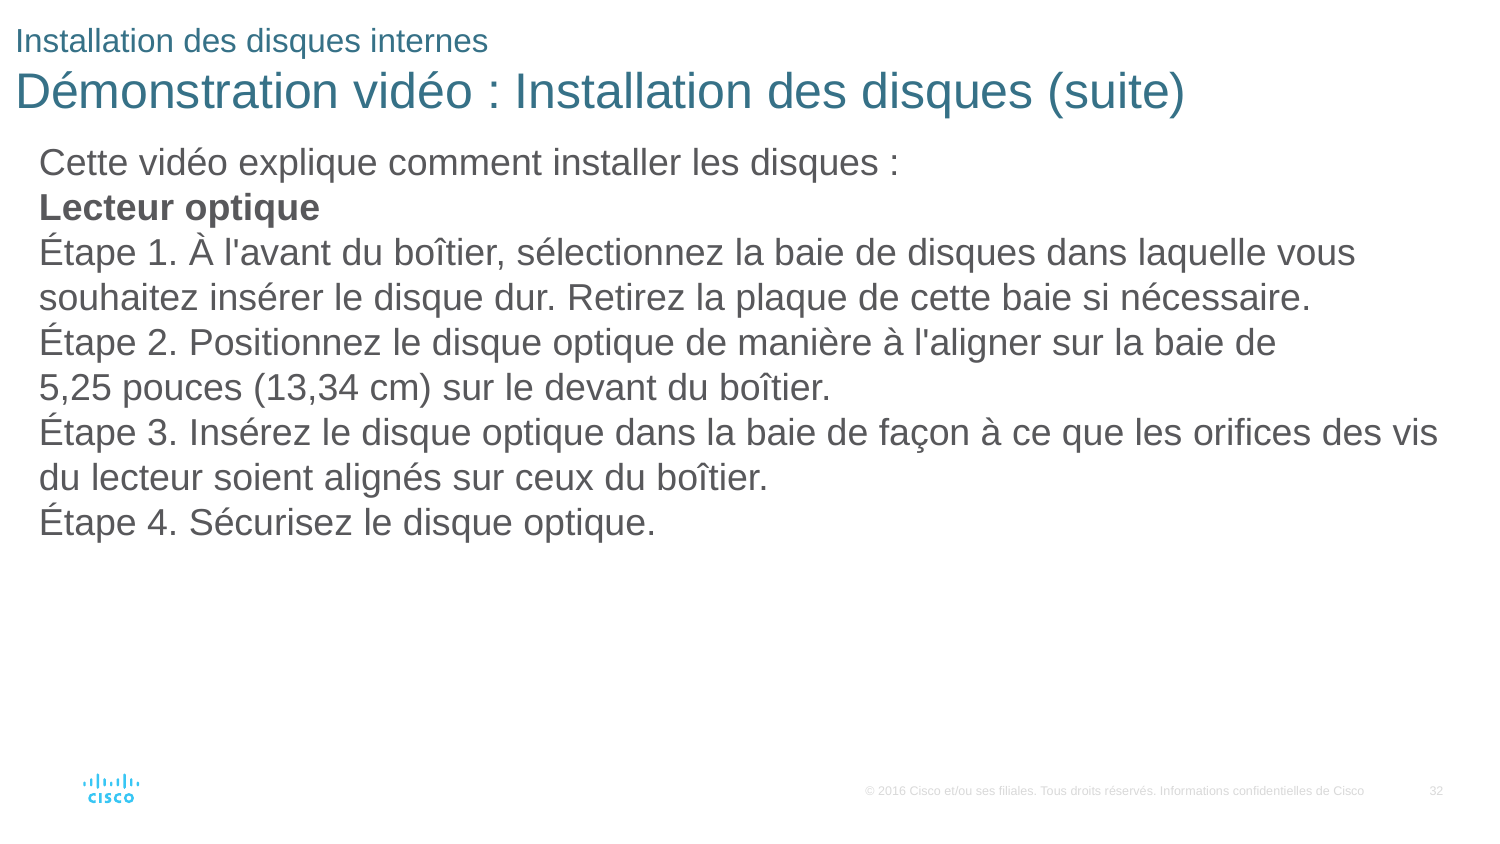

# Installation des disques internes Démonstration vidéo : Installation des disques (suite)
Cette vidéo explique comment installer les disques :
Lecteur optique
Étape 1. À l'avant du boîtier, sélectionnez la baie de disques dans laquelle vous souhaitez insérer le disque dur. Retirez la plaque de cette baie si nécessaire.
Étape 2. Positionnez le disque optique de manière à l'aligner sur la baie de 5,25 pouces (13,34 cm) sur le devant du boîtier.
Étape 3. Insérez le disque optique dans la baie de façon à ce que les orifices des vis du lecteur soient alignés sur ceux du boîtier.
Étape 4. Sécurisez le disque optique.